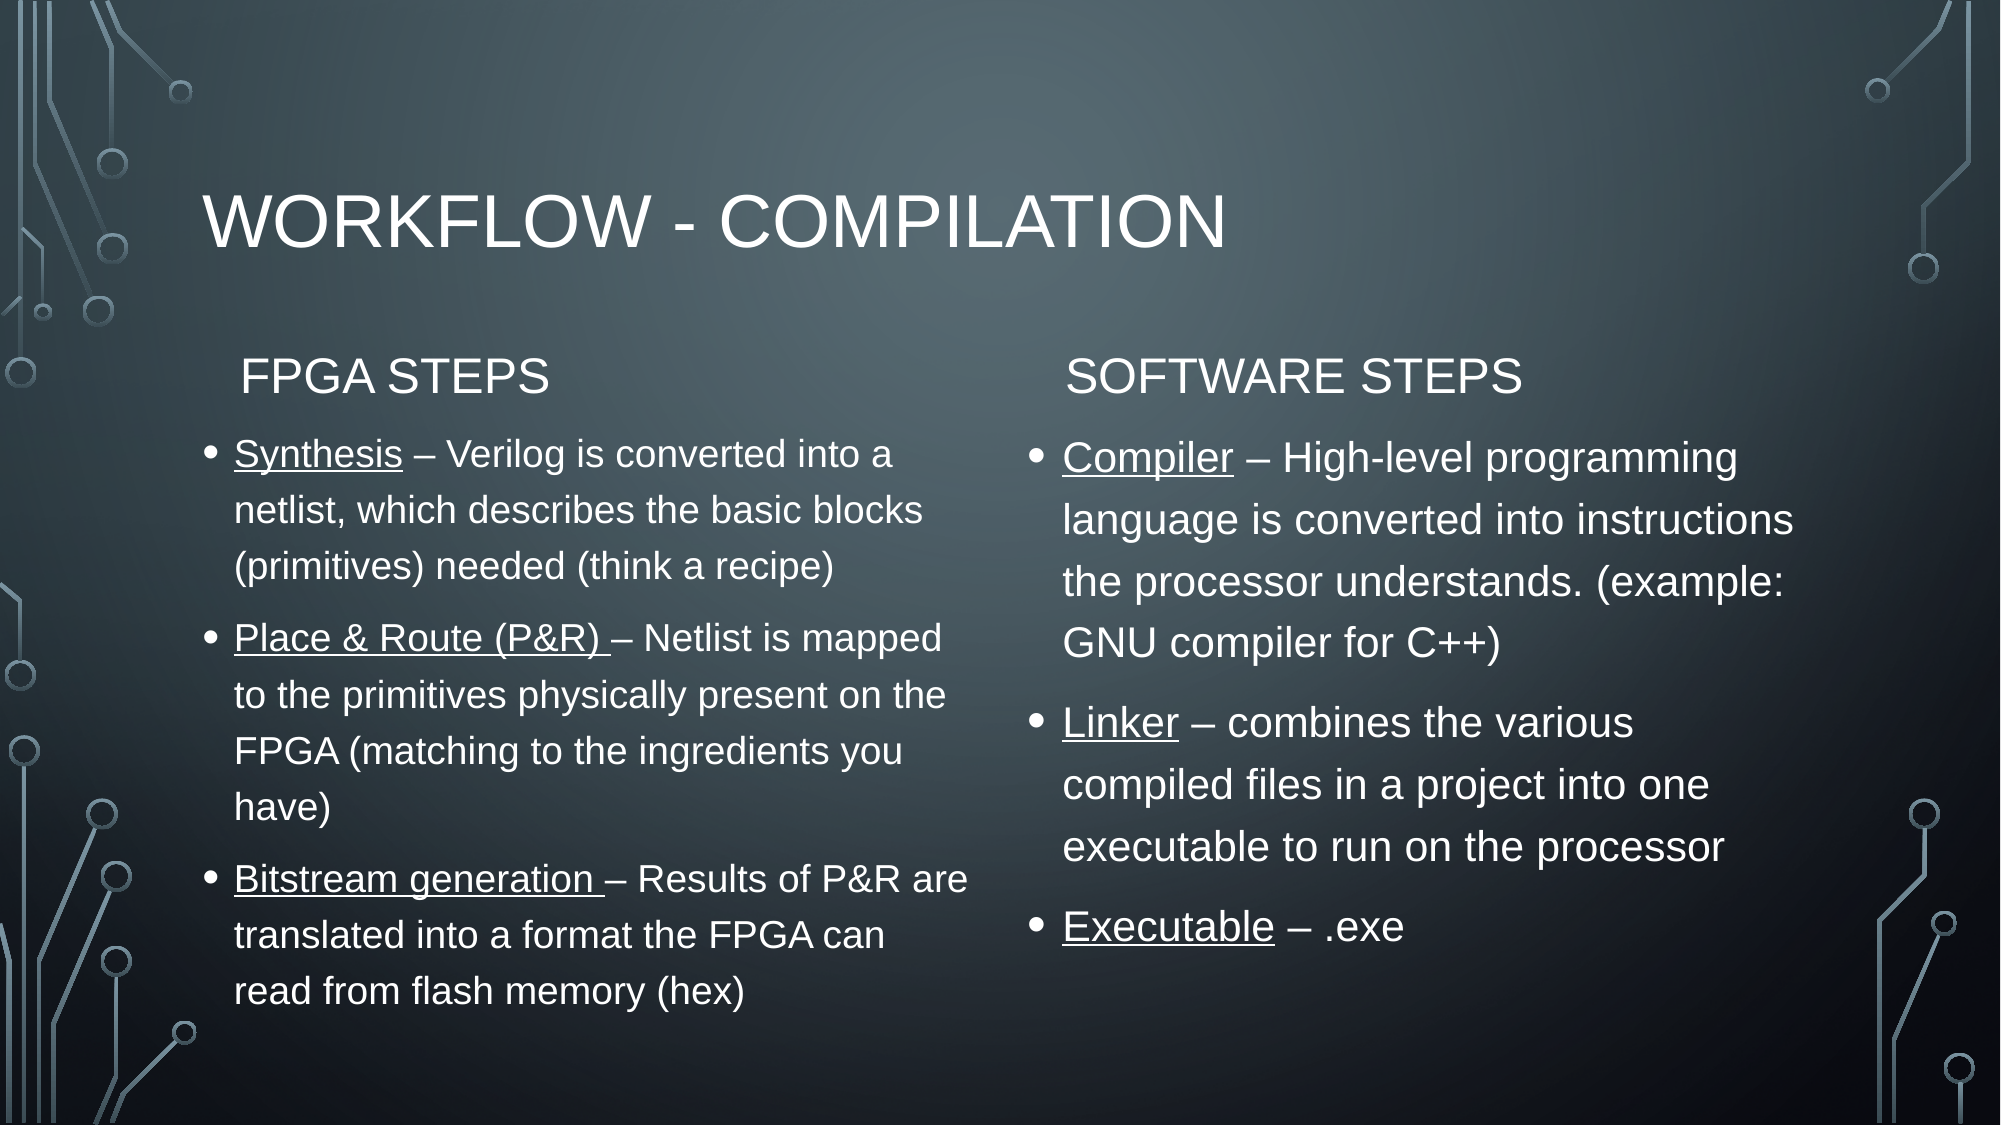

# Workflow - compilation
FPGA Steps
Software Steps
Compiler – High-level programming language is converted into instructions the processor understands. (example: GNU compiler for C++)
Linker – combines the various compiled files in a project into one executable to run on the processor
Executable – .exe
Synthesis – Verilog is converted into a netlist, which describes the basic blocks (primitives) needed (think a recipe)
Place & Route (P&R) – Netlist is mapped to the primitives physically present on the FPGA (matching to the ingredients you have)
Bitstream generation – Results of P&R are translated into a format the FPGA can read from flash memory (hex)